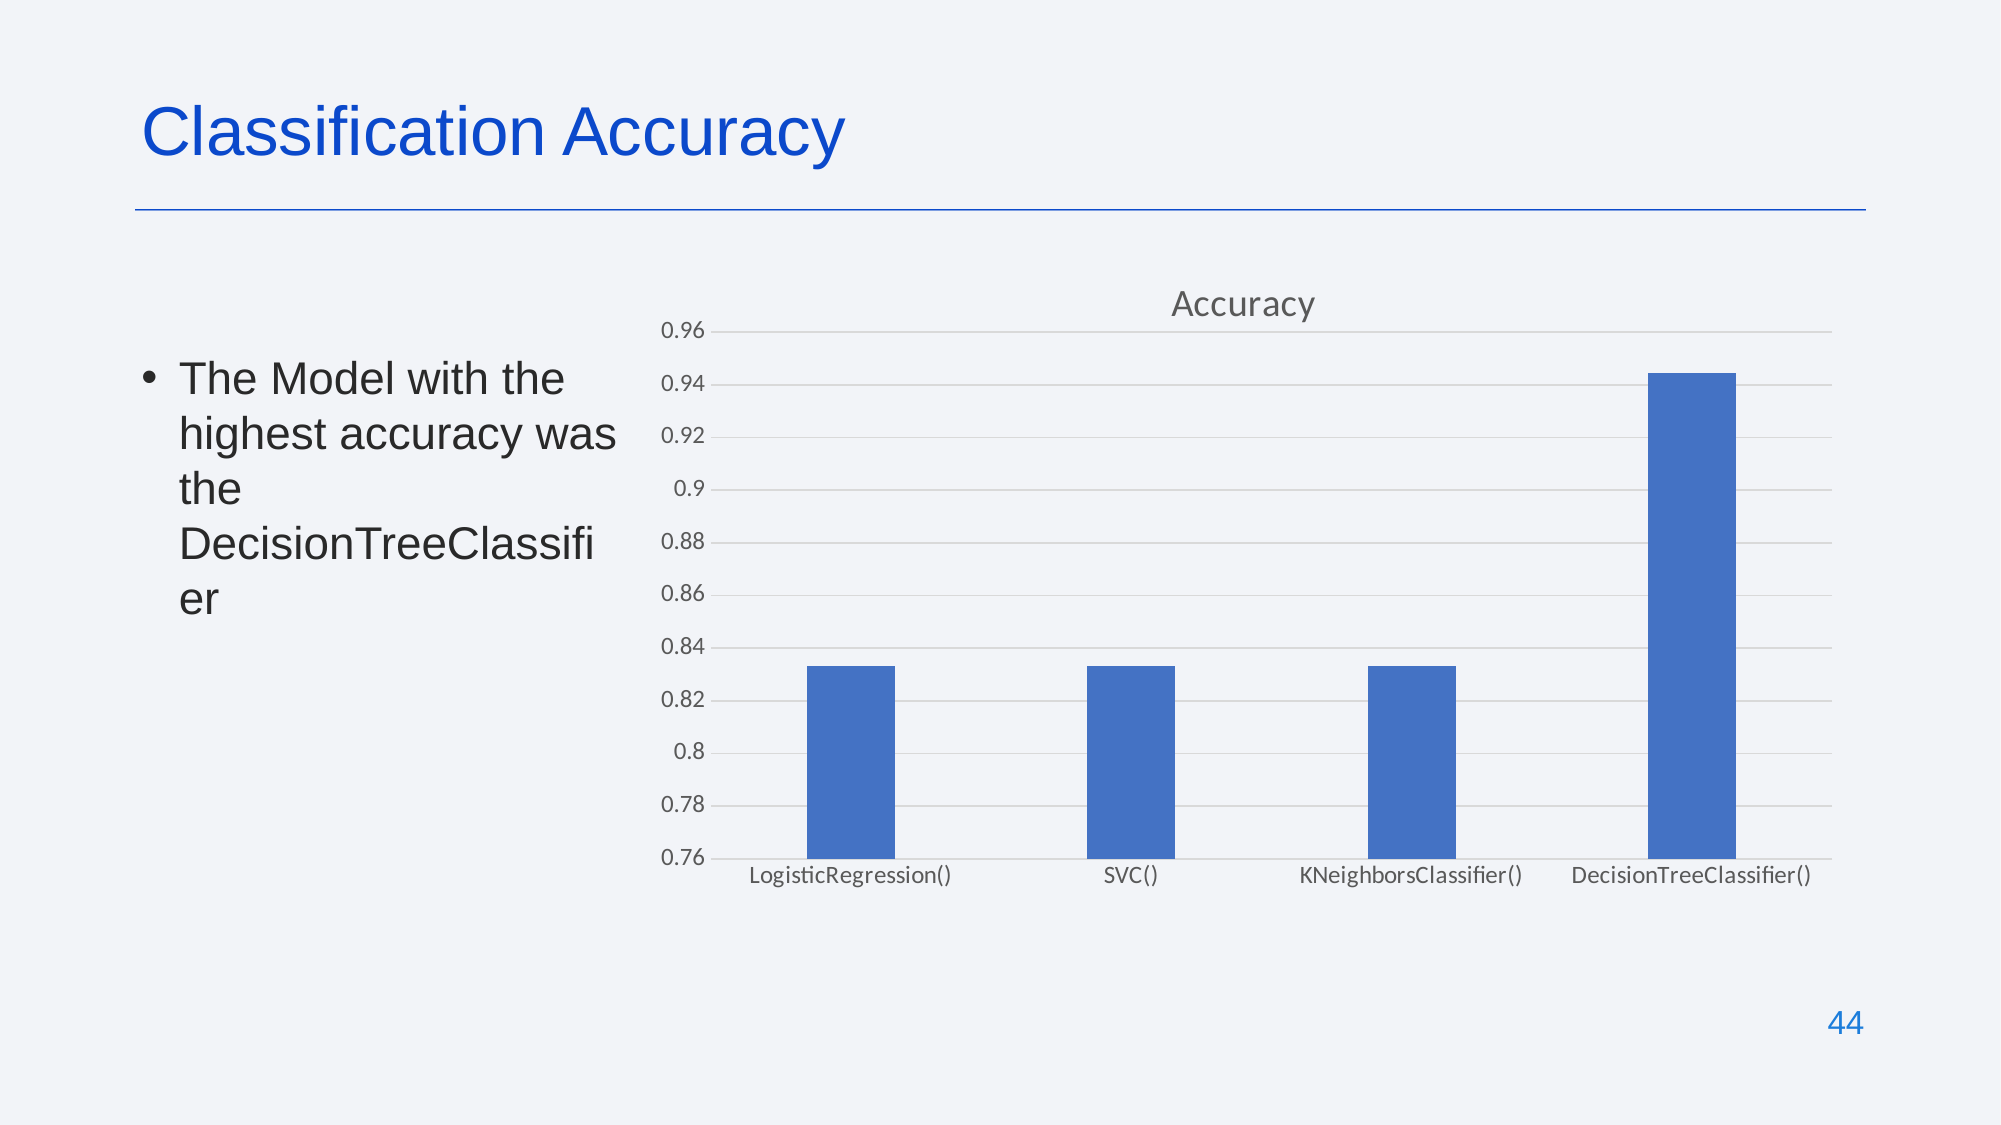

Classification Accuracy

### Chart: Accuracy

| Category | Datenreihe 1 |
|---|---|
| LogisticRegression() | 0.833333333333333 |
| SVC() | 0.833333333333333 |
| KNeighborsClassifier() | 0.833333333333333 |
| DecisionTreeClassifier() | 0.944444444444444 |
The Model with the highest accuracy was the DecisionTreeClassifier
44